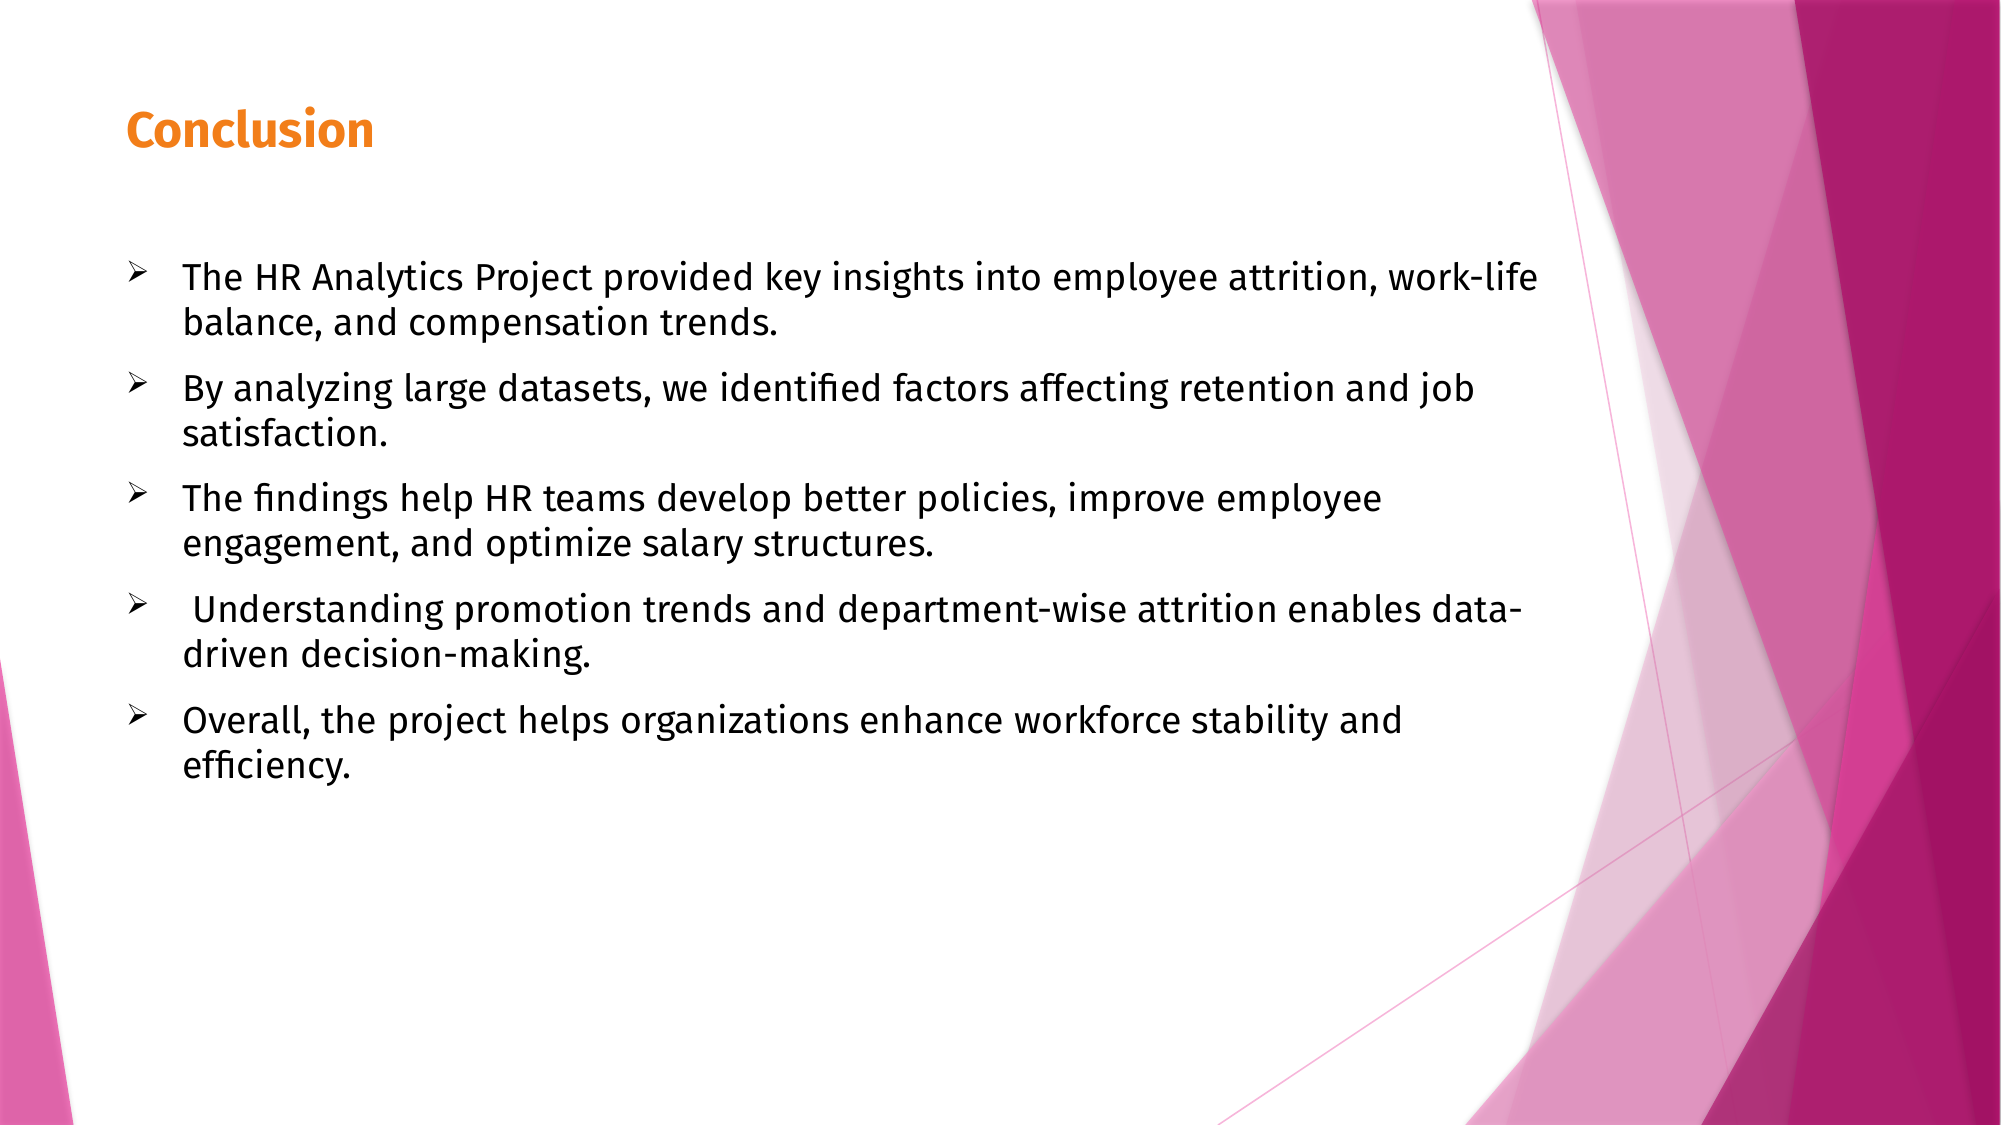

# Conclusion
The HR Analytics Project provided key insights into employee attrition, work-life balance, and compensation trends.
By analyzing large datasets, we identified factors affecting retention and job satisfaction.
The findings help HR teams develop better policies, improve employee engagement, and optimize salary structures.
 Understanding promotion trends and department-wise attrition enables data-driven decision-making.
Overall, the project helps organizations enhance workforce stability and efficiency.